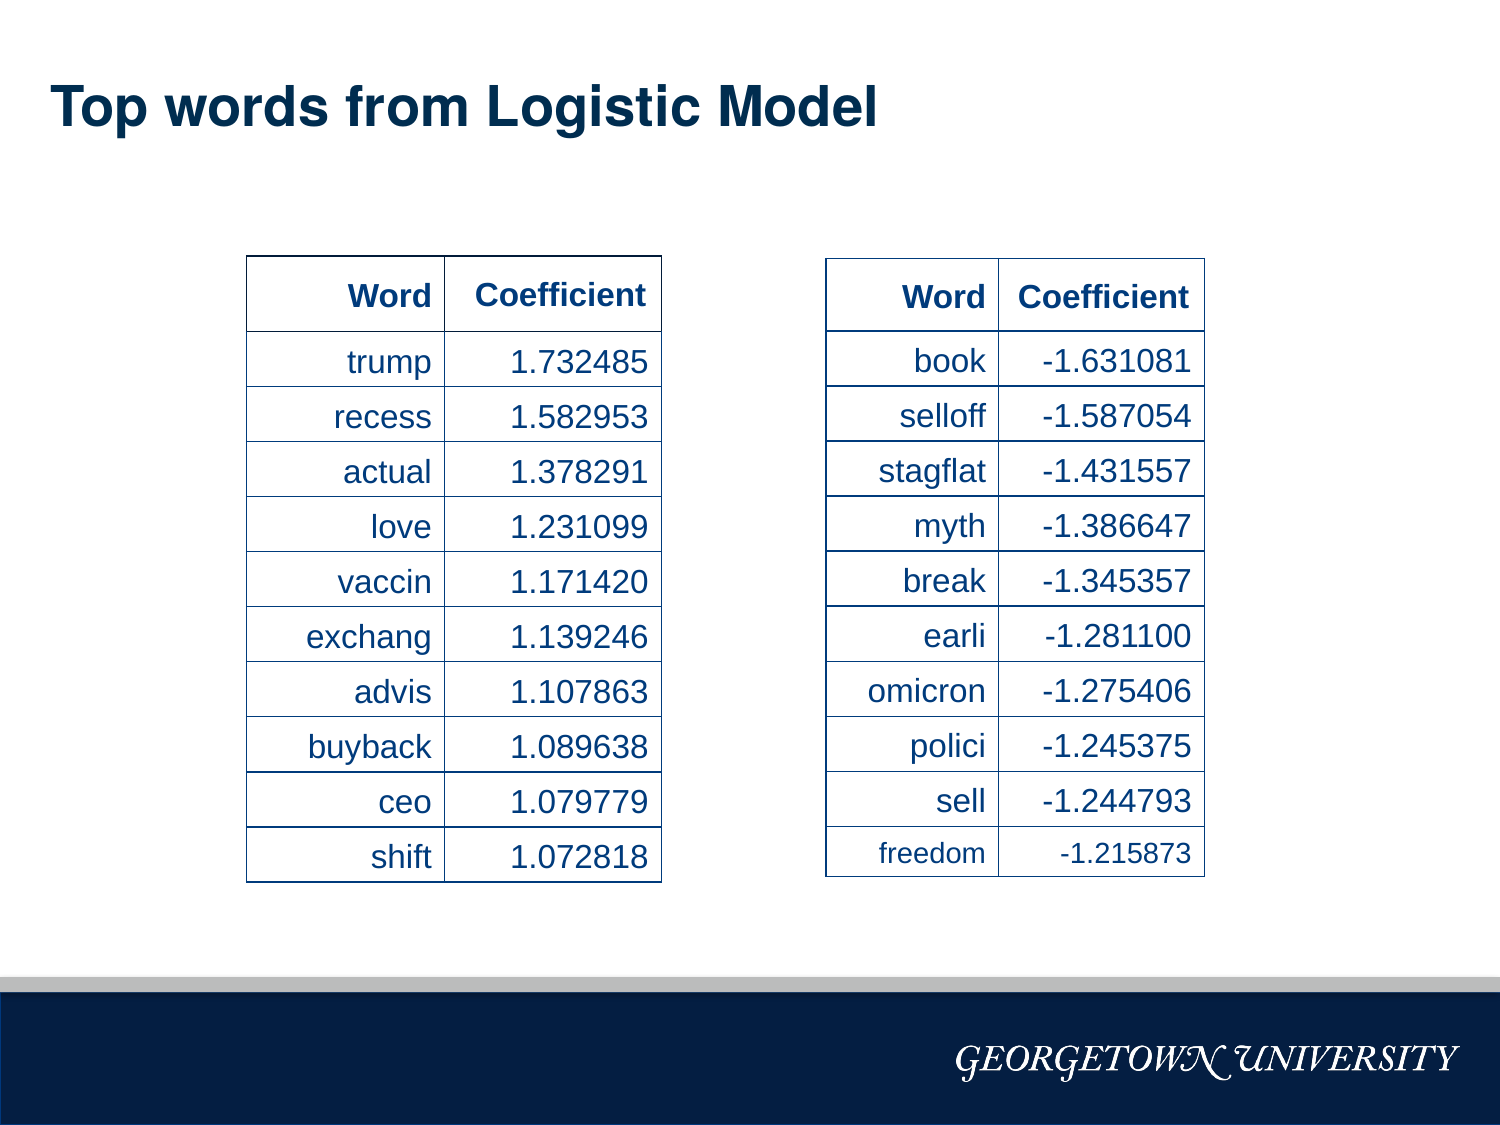

# Top words from Logistic Model
| Word | Coefficient |
| --- | --- |
| trump | 1.732485 |
| recess | 1.582953 |
| actual | 1.378291 |
| love | 1.231099 |
| vaccin | 1.171420 |
| exchang | 1.139246 |
| advis | 1.107863 |
| buyback | 1.089638 |
| ceo | 1.079779 |
| shift | 1.072818 |
| Word | Coefficient |
| --- | --- |
| book | -1.631081 |
| selloff | -1.587054 |
| stagflat | -1.431557 |
| myth | -1.386647 |
| break | -1.345357 |
| earli | -1.281100 |
| omicron | -1.275406 |
| polici | -1.245375 |
| sell | -1.244793 |
| freedom | -1.215873 |